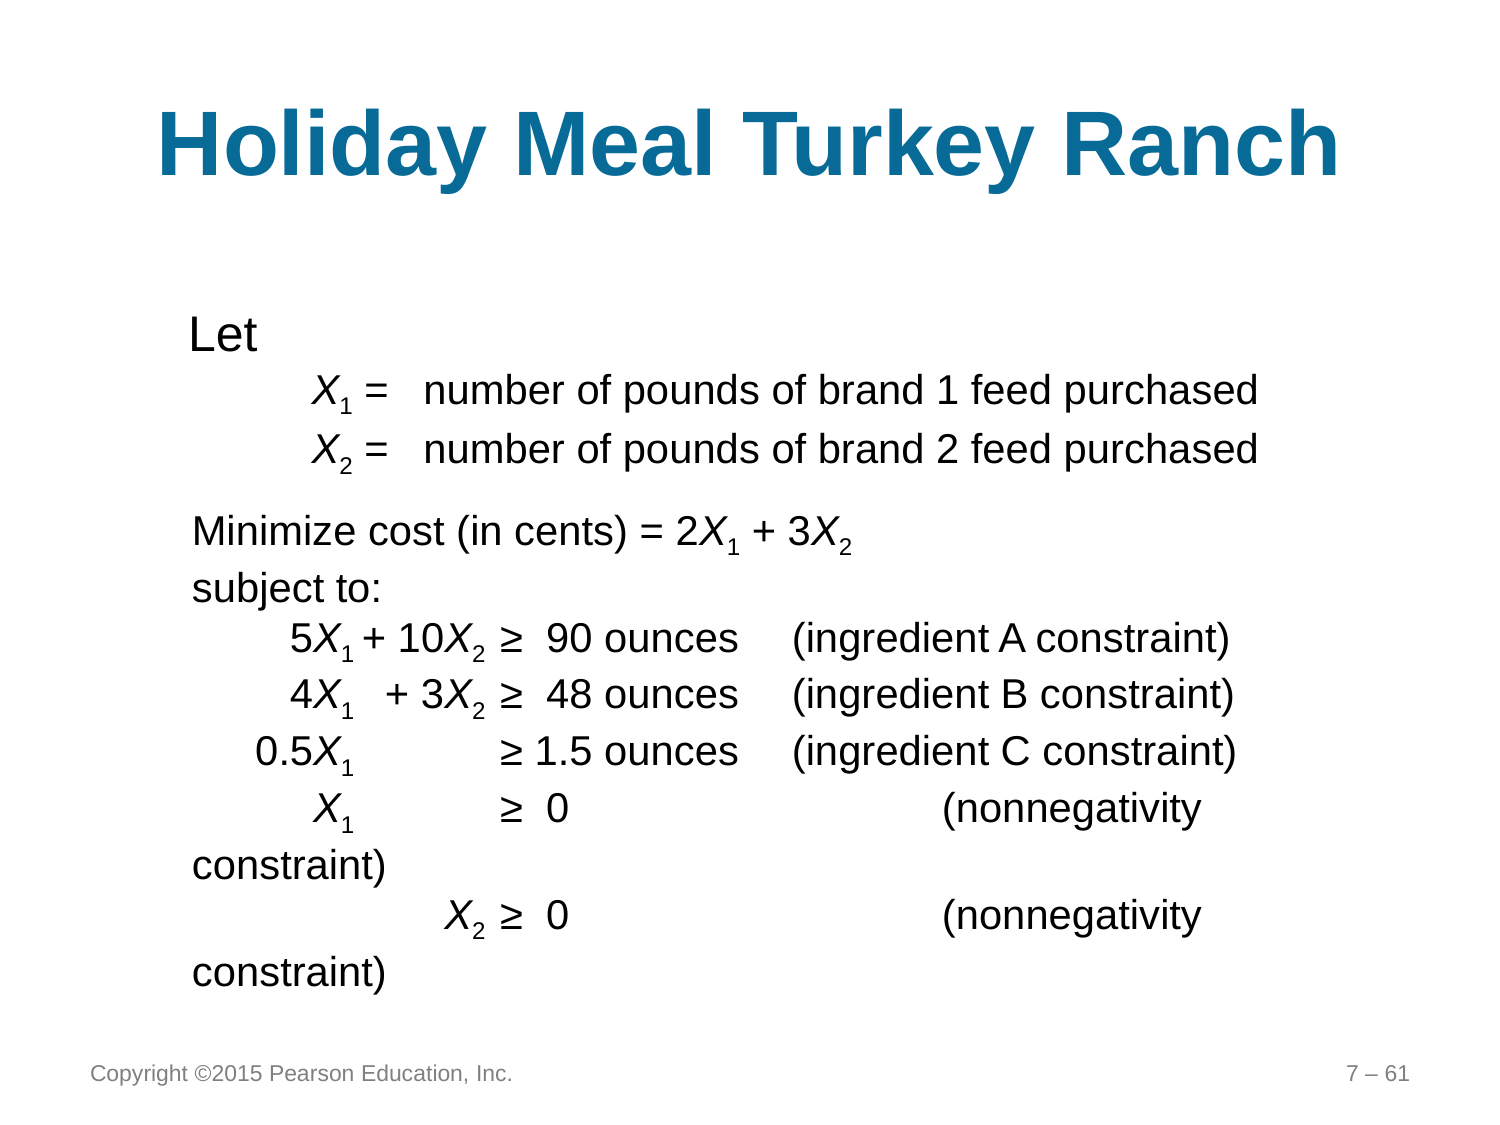

# Holiday Meal Turkey Ranch
Let
X1 =   number of pounds of brand 1 feed purchased
X2 =   number of pounds of brand 2 feed purchased
Minimize cost (in cents) = 2X1 + 3X2
subject to:
	5X1	+ 10X2	≥  90 ounces	(ingredient A constraint)
	4X1	+ 3X2	≥  48 ounces	(ingredient B constraint)
	0.5X1		≥ 1.5 ounces	(ingredient C constraint)
	    X1		≥  0			(nonnegativity constraint)
		X2	≥  0			(nonnegativity constraint)
Copyright ©2015 Pearson Education, Inc.
7 – 61